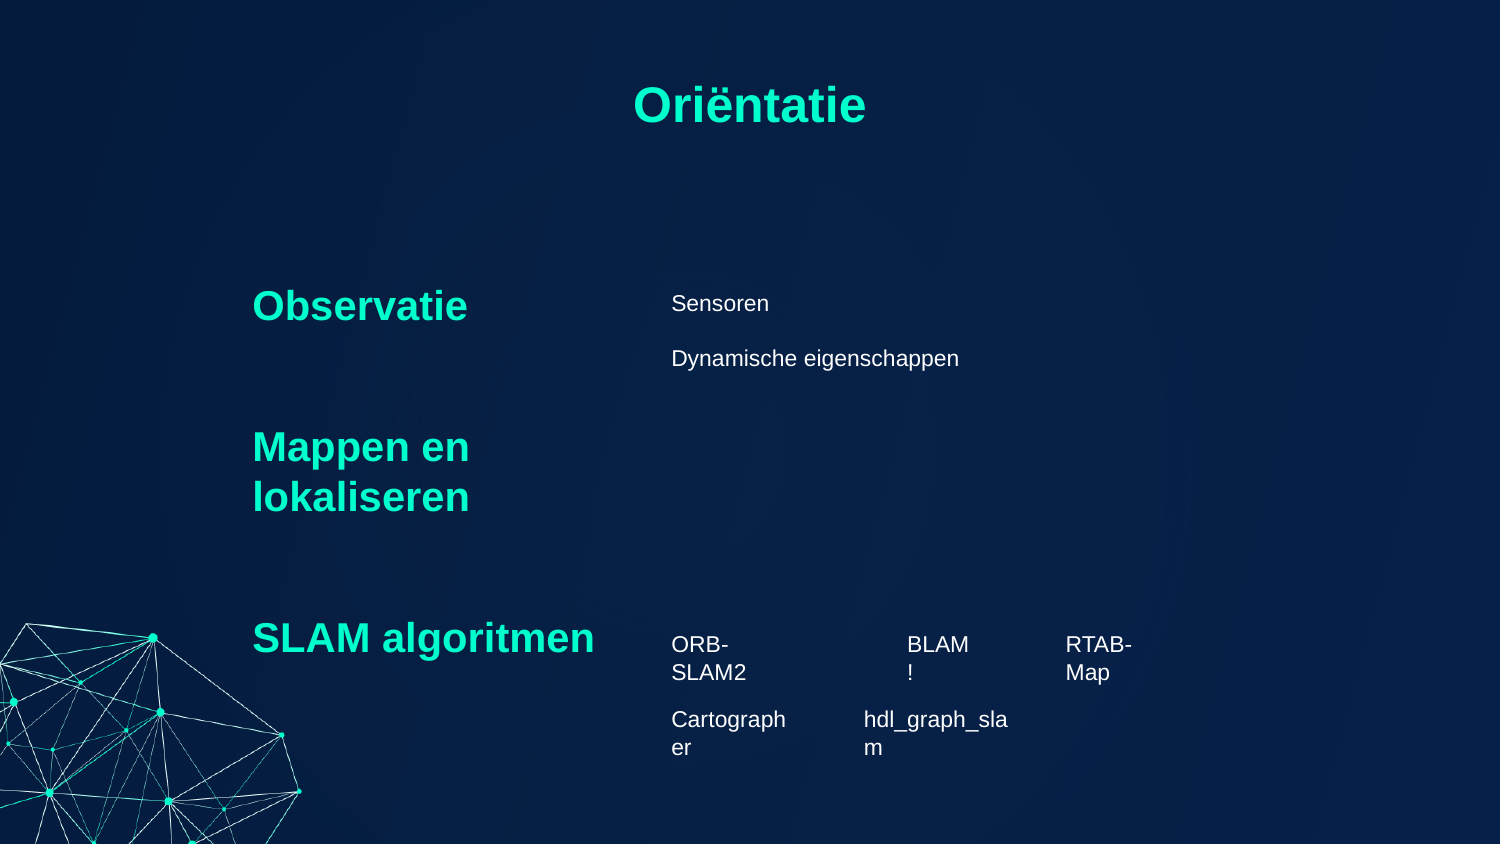

# Oriëntatie
Observatie
Sensoren
Dynamische eigenschappen
Mappen en
lokaliseren
SLAM algoritmen
ORB-SLAM2
BLAM!
RTAB-Map
Cartographer
hdl_graph_slam